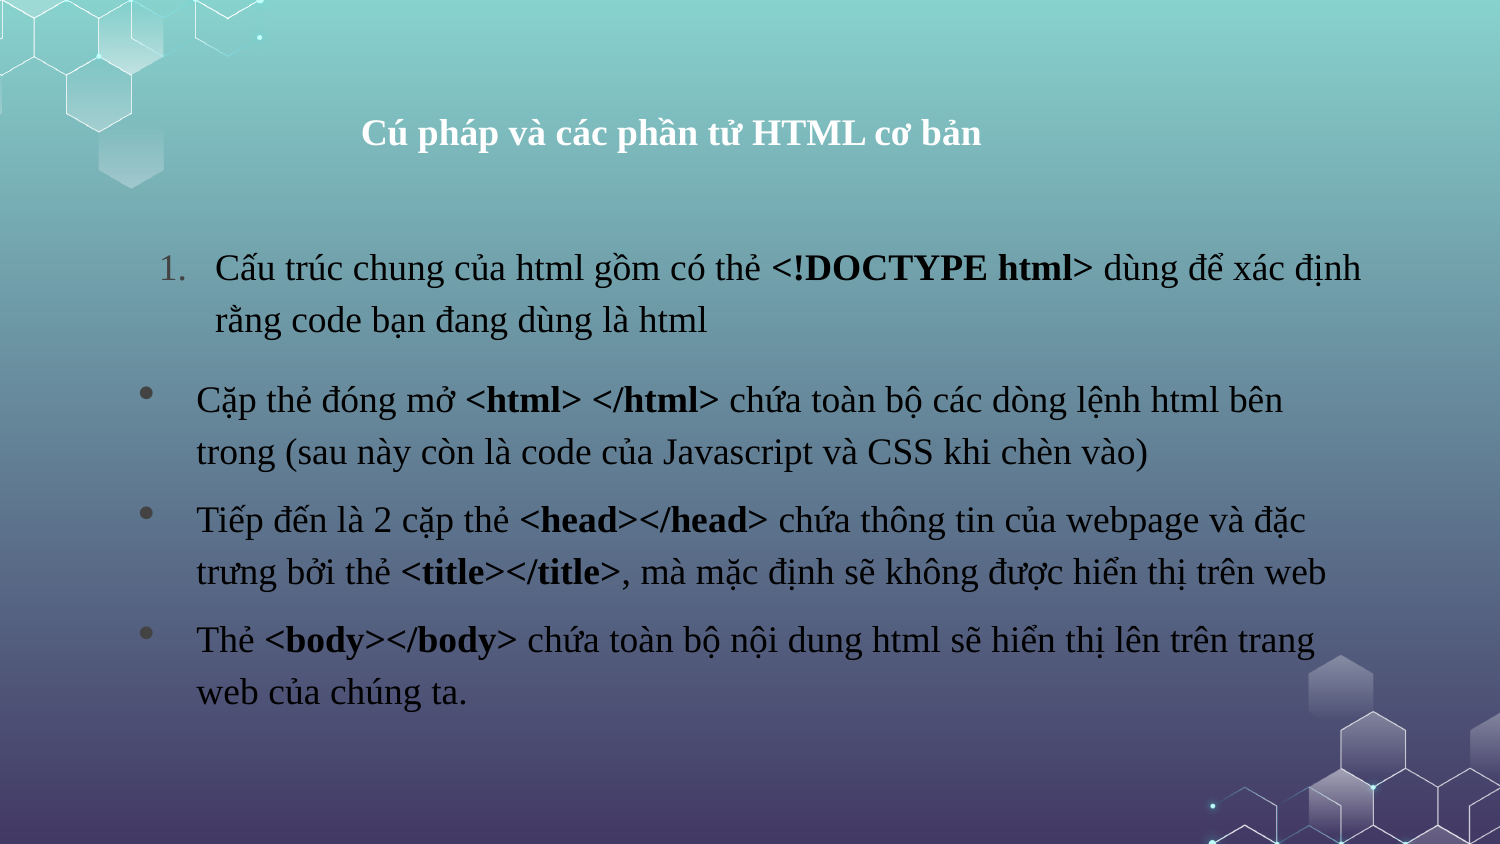

# Cú pháp và các phần tử HTML cơ bản
Cấu trúc chung của html gồm có thẻ <!DOCTYPE html> dùng để xác định rằng code bạn đang dùng là html
Cặp thẻ đóng mở <html> </html> chứa toàn bộ các dòng lệnh html bên trong (sau này còn là code của Javascript và CSS khi chèn vào)
Tiếp đến là 2 cặp thẻ <head></head> chứa thông tin của webpage và đặc trưng bởi thẻ <title></title>, mà mặc định sẽ không được hiển thị trên web
Thẻ <body></body> chứa toàn bộ nội dung html sẽ hiển thị lên trên trang web của chúng ta.